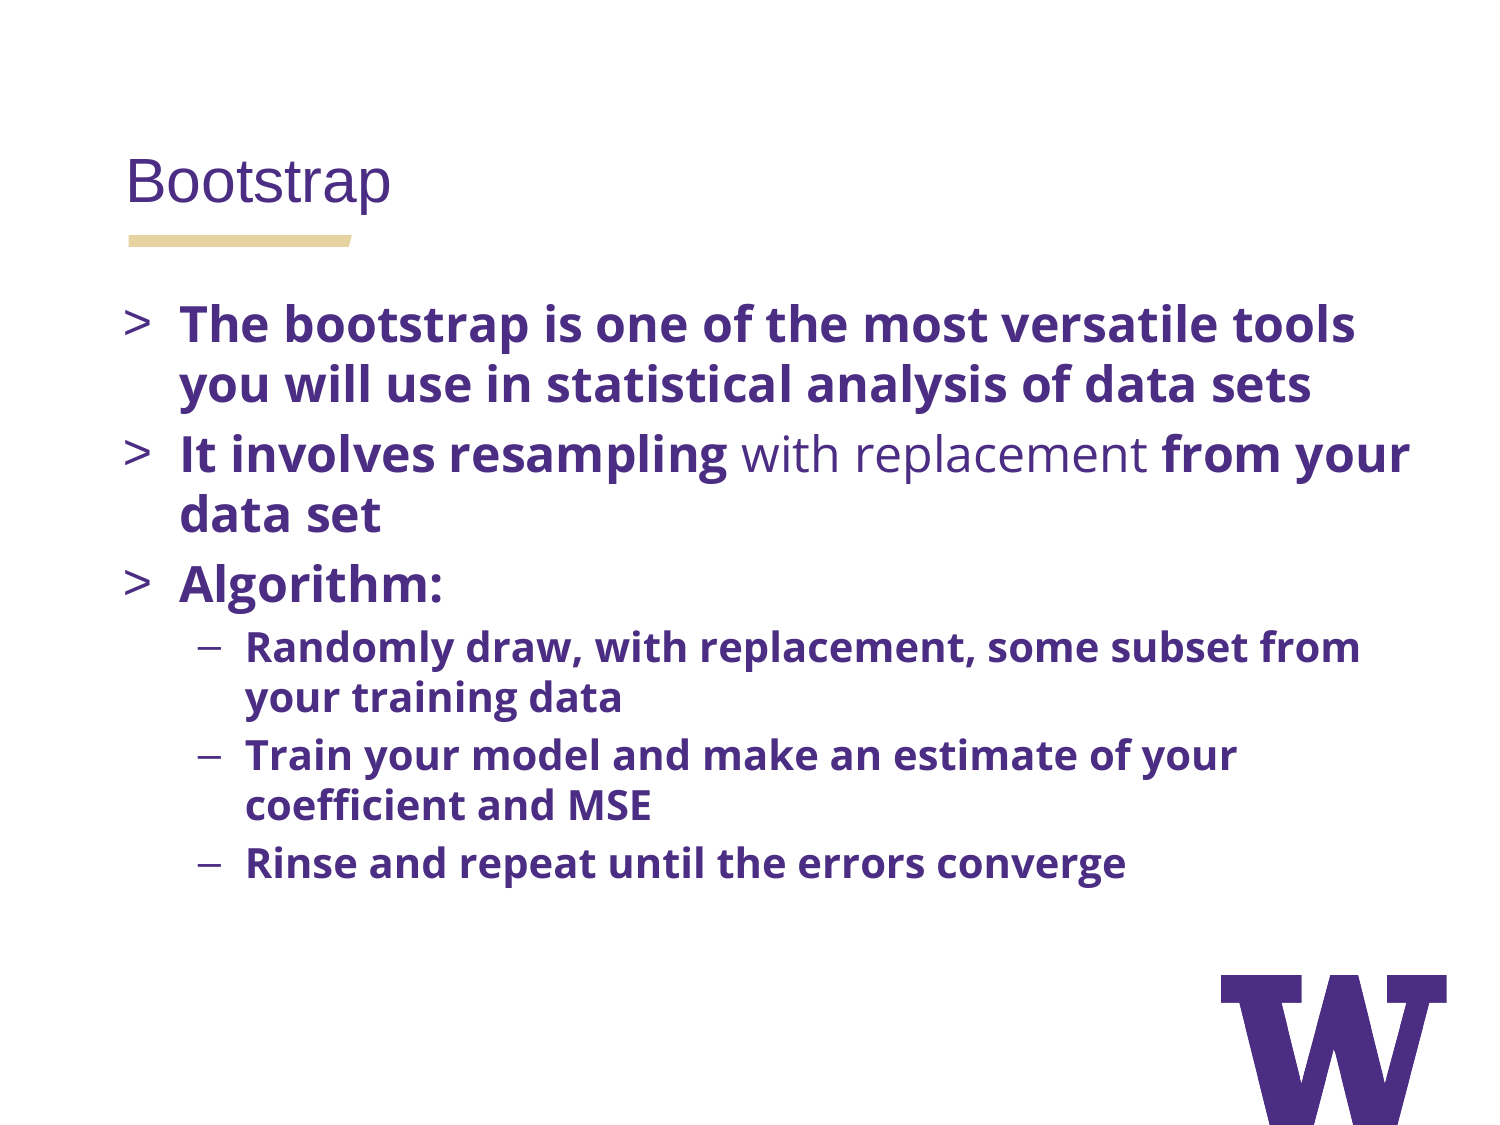

Bootstrap
The bootstrap is one of the most versatile tools you will use in statistical analysis of data sets
It involves resampling with replacement from your data set
Algorithm:
Randomly draw, with replacement, some subset from your training data
Train your model and make an estimate of your coefficient and MSE
Rinse and repeat until the errors converge